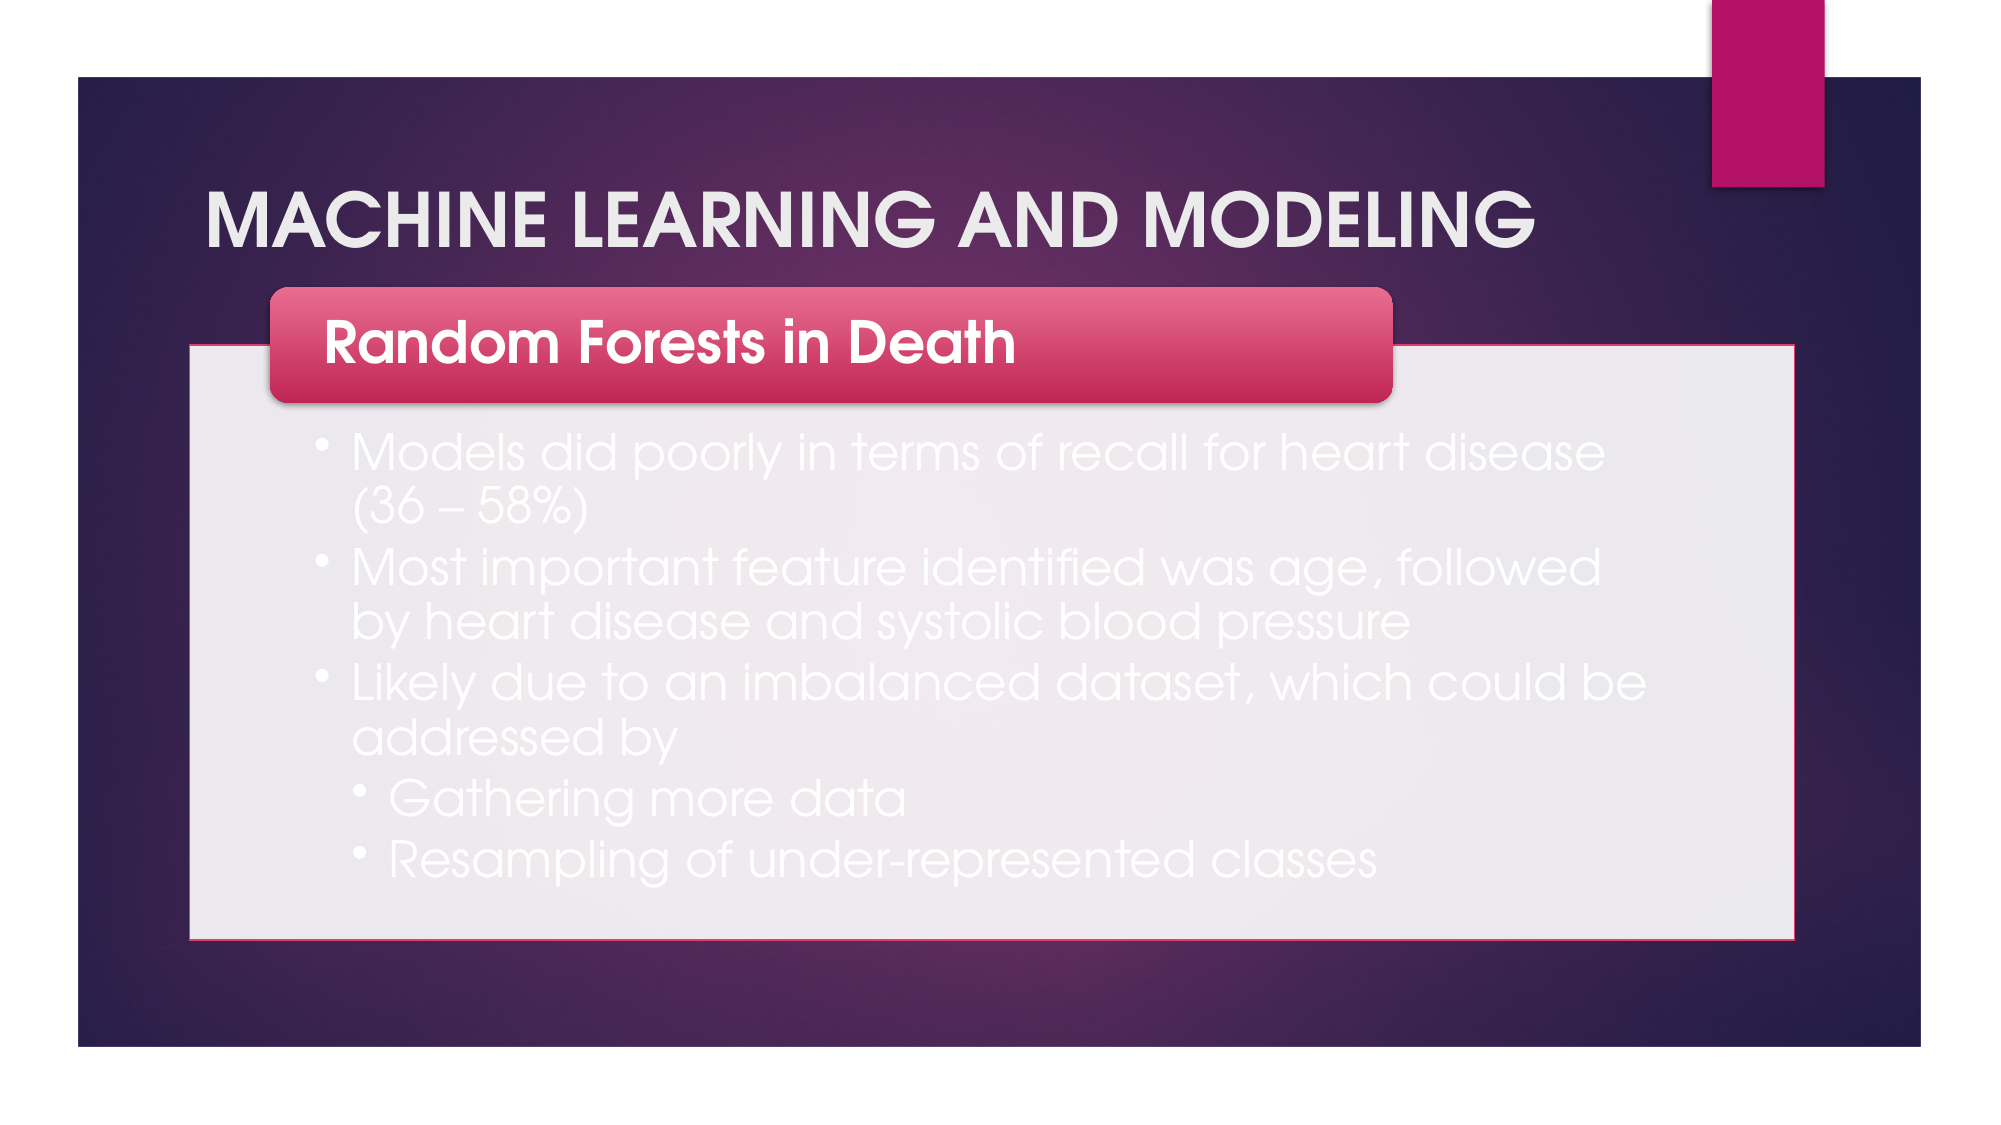

# MACHINE LEARNING AND MODELING
Models did poorly in terms of recall for heart disease (36 – 58%)
Most important feature identified was age, followed by heart disease and systolic blood pressure
Likely due to an imbalanced dataset, which could be addressed by
Gathering more data
Resampling of under-represented classes
Random Forests in Death